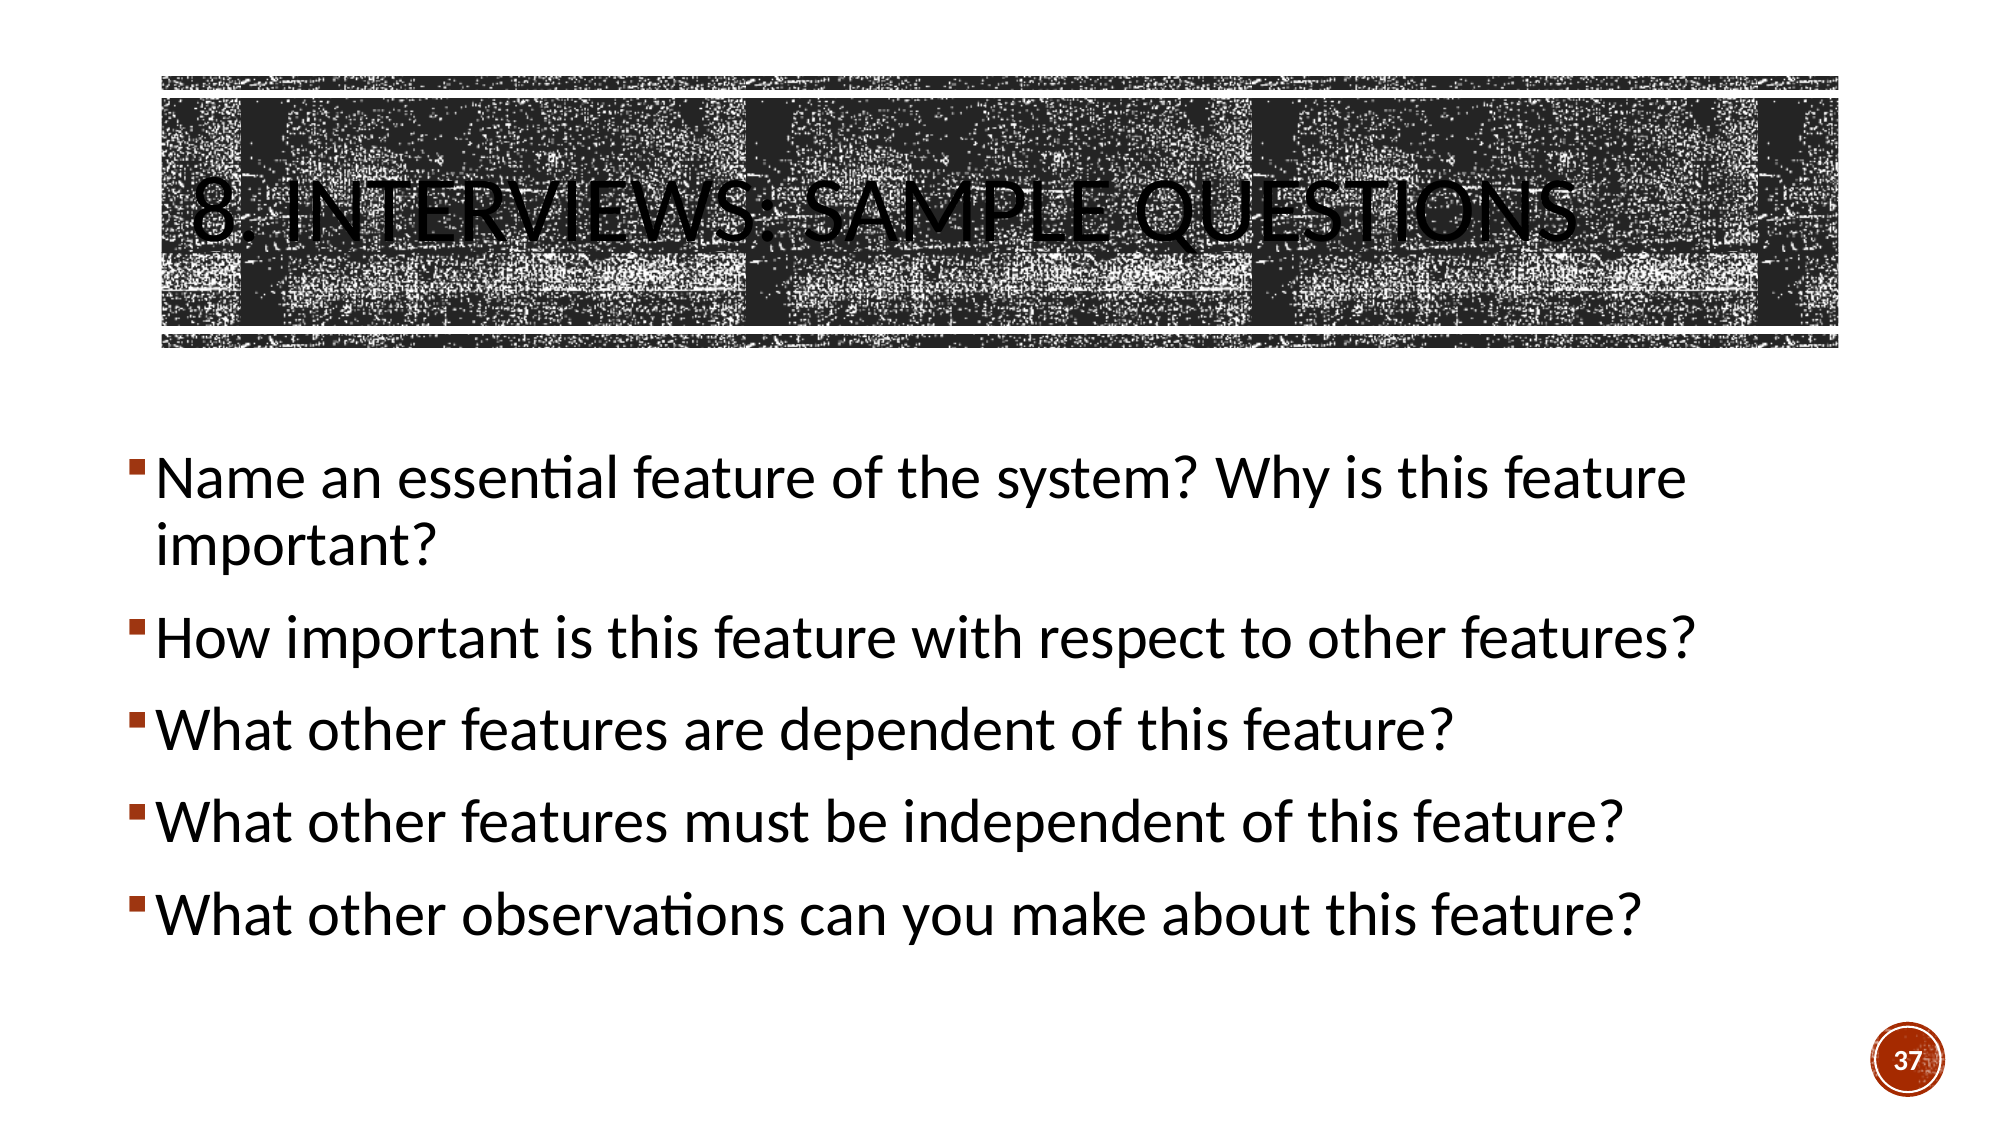

# 8. INTERVIEWS: Sample Questions

Name an essential feature of the system? Why is this feature important?
How important is this feature with respect to other features?
What other features are dependent of this feature?
What other features must be independent of this feature?
What other observations can you make about this feature?

37